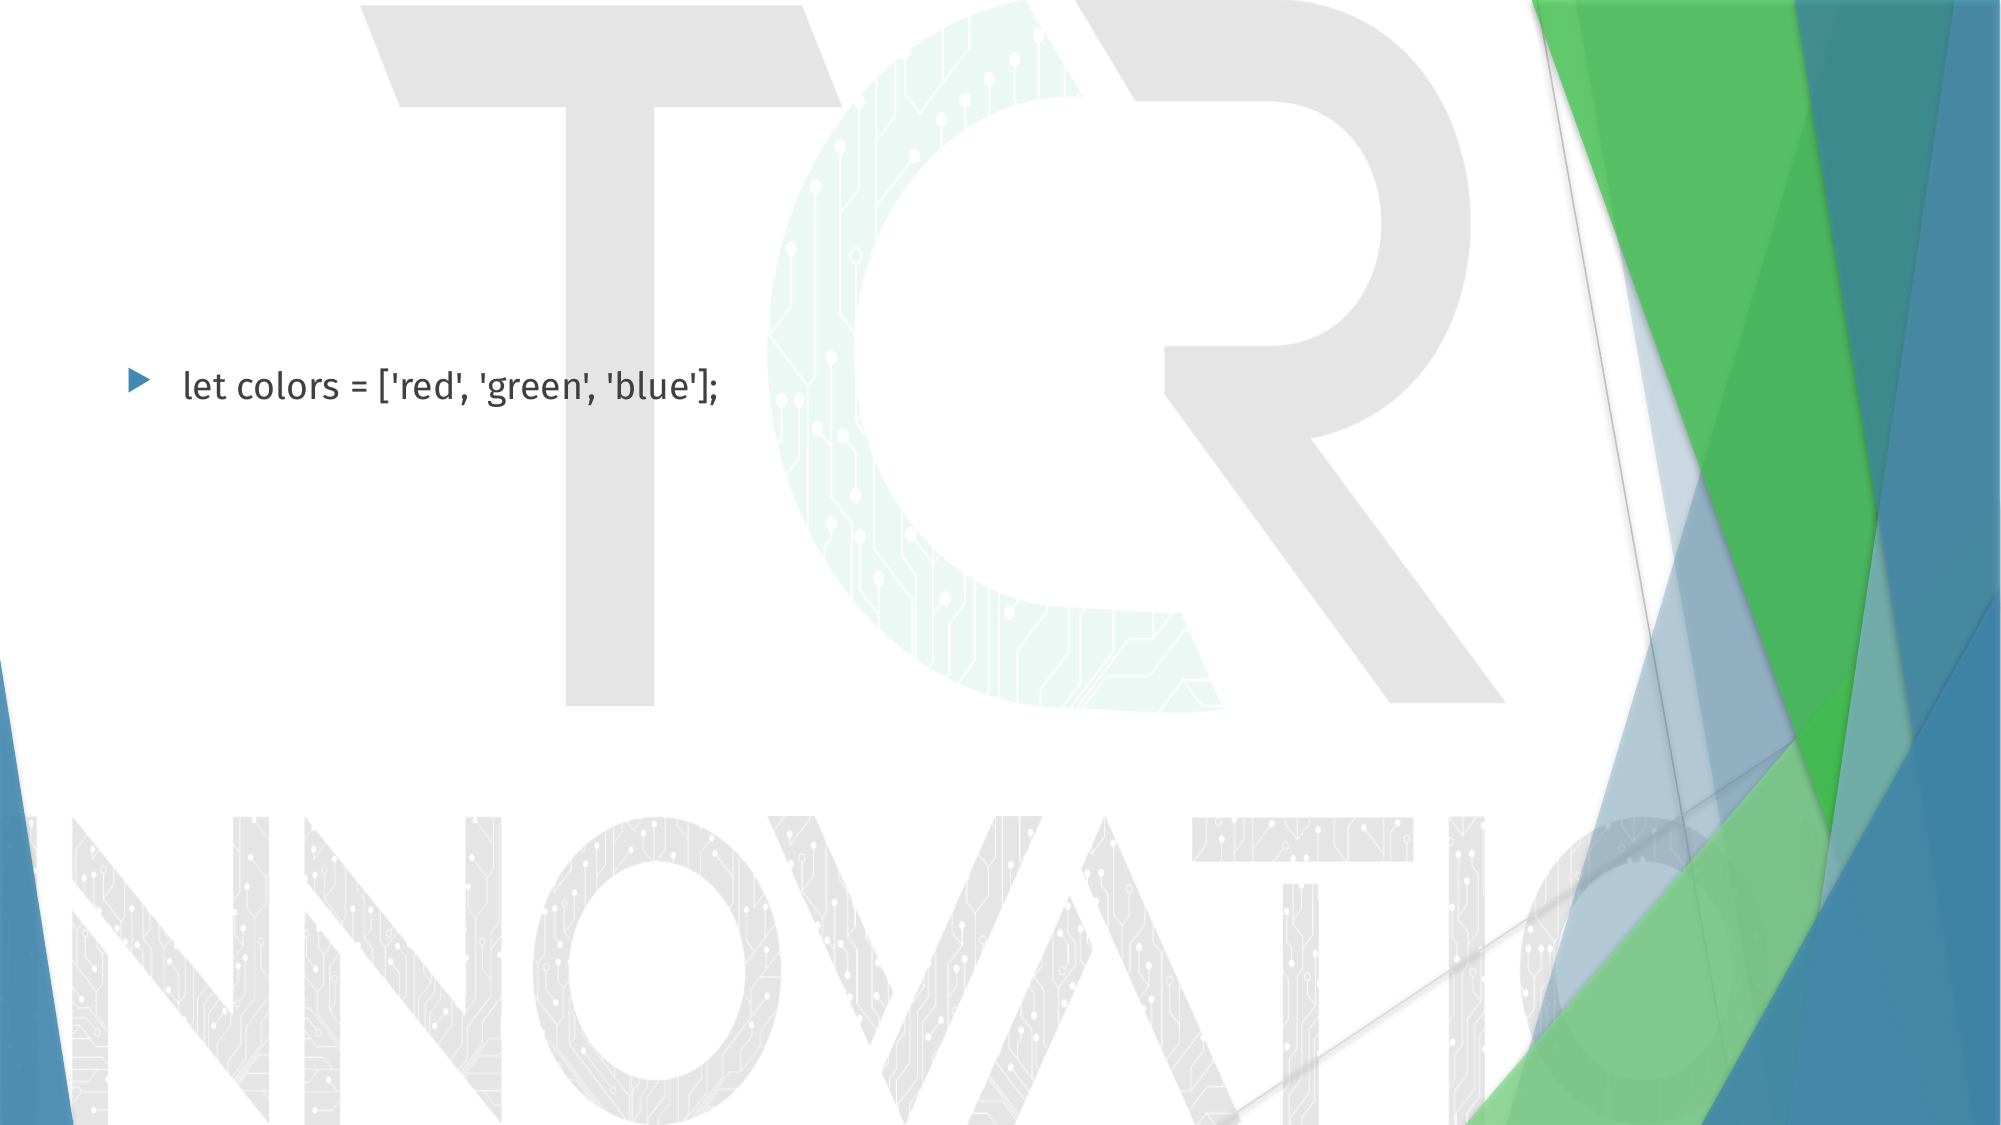

#
let colors = ['red', 'green', 'blue'];